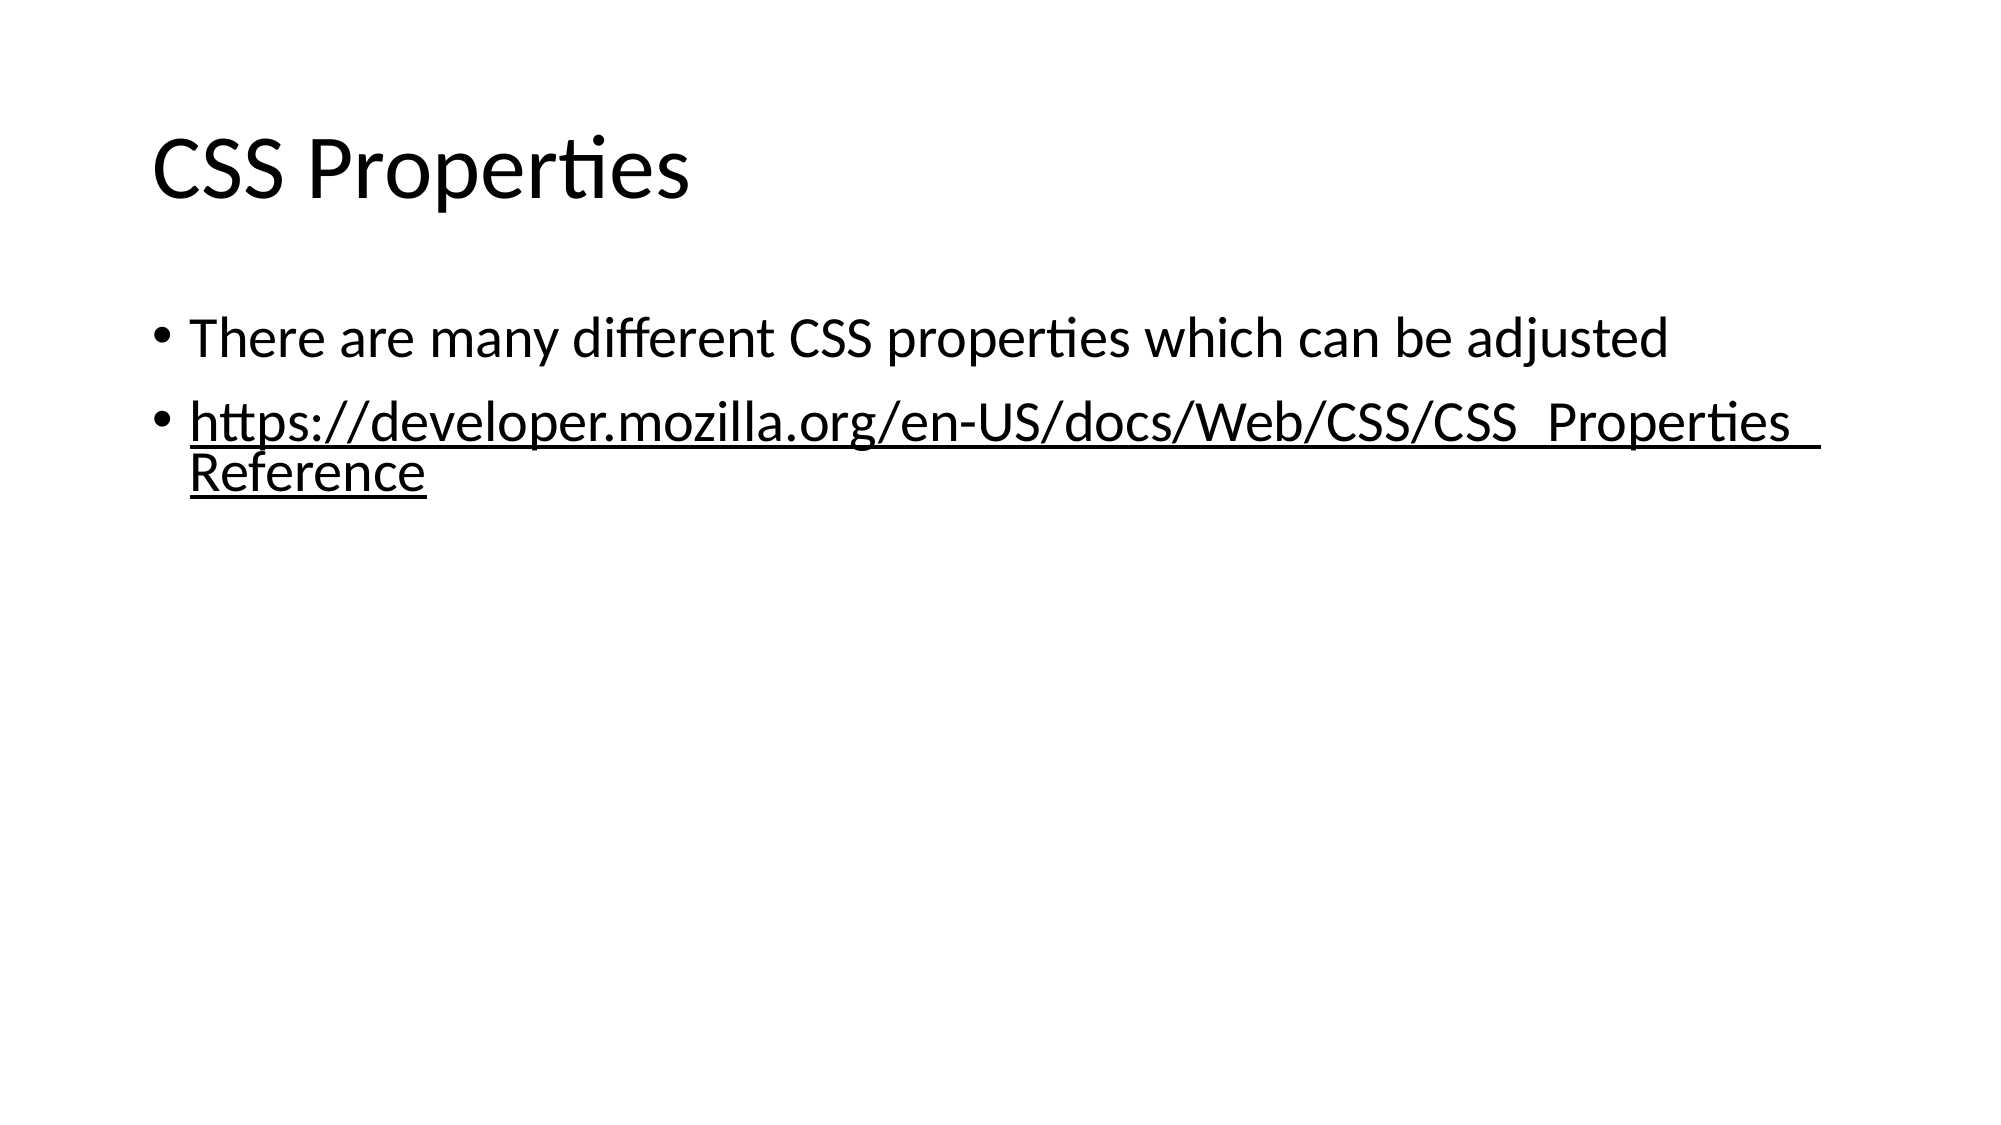

# CSS Properties
There are many different CSS properties which can be adjusted
https://developer.mozilla.org/en-US/docs/Web/CSS/CSS_Properties_Reference